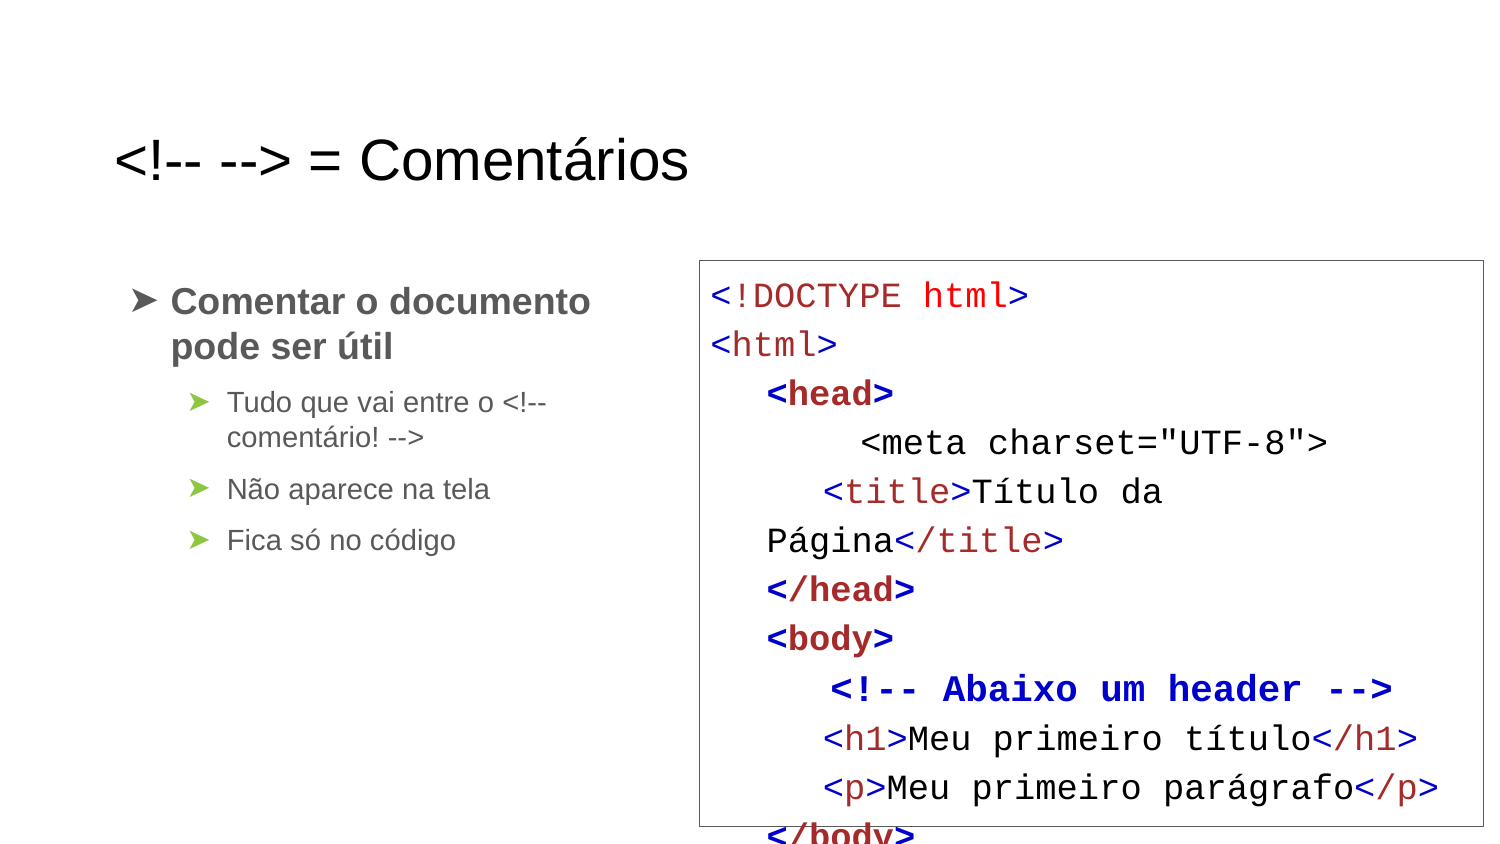

# <!-- --> = Comentários

<!DOCTYPE html>
<html>
<head>
	<meta charset="UTF-8">
<title>Título da Página</title>
</head>
<body>
   <!-- Abaixo um header -->
<h1>Meu primeiro título</h1>
<p>Meu primeiro parágrafo</p>
</body>
</html>
Comentar o documento pode ser útil
Tudo que vai entre o <!-- comentário! -->
Não aparece na tela
Fica só no código

73